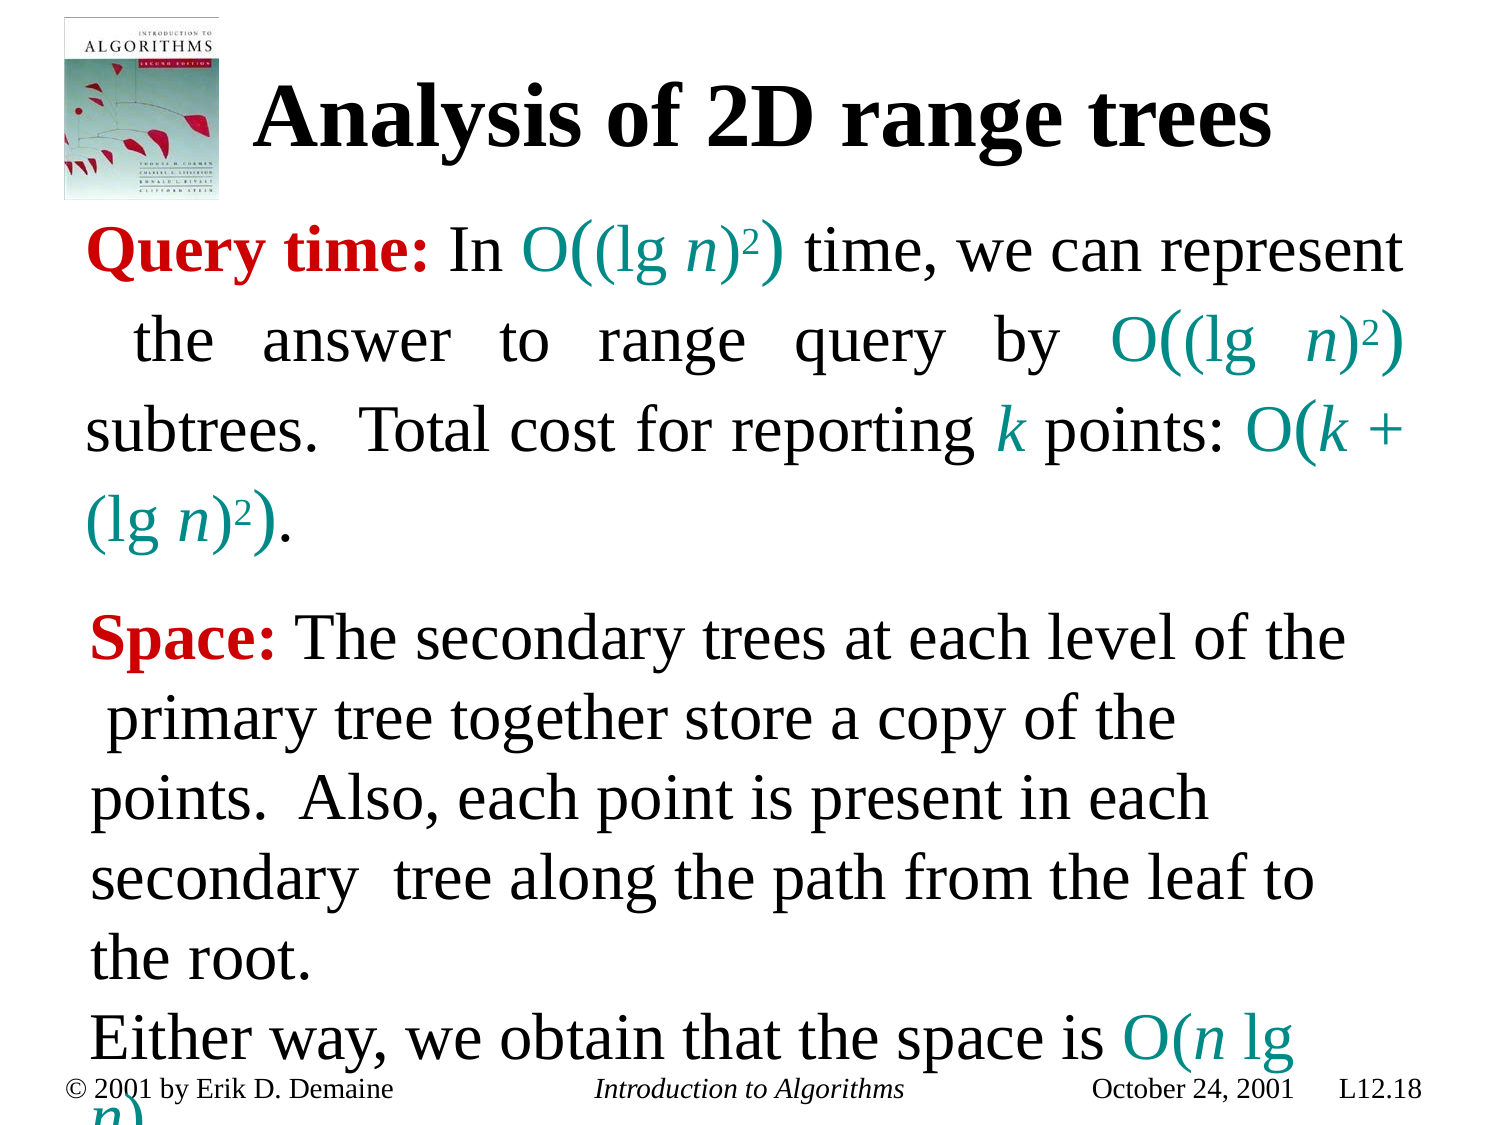

# Analysis of 2D range trees
Query time: In O((lg n)2) time, we can represent  the answer to range query by O((lg n)2) subtrees.  Total cost for reporting k points: O(k + (lg n)2).
Space: The secondary trees at each level of the  primary tree together store a copy of the points.  Also, each point is present in each secondary  tree along the path from the leaf to the root.
Either way, we obtain that the space is O(n lg n).
Preprocessing time: O(n lg n)
© 2001 by Erik D. Demaine
Introduction to Algorithms
October 24, 2001
L12.18